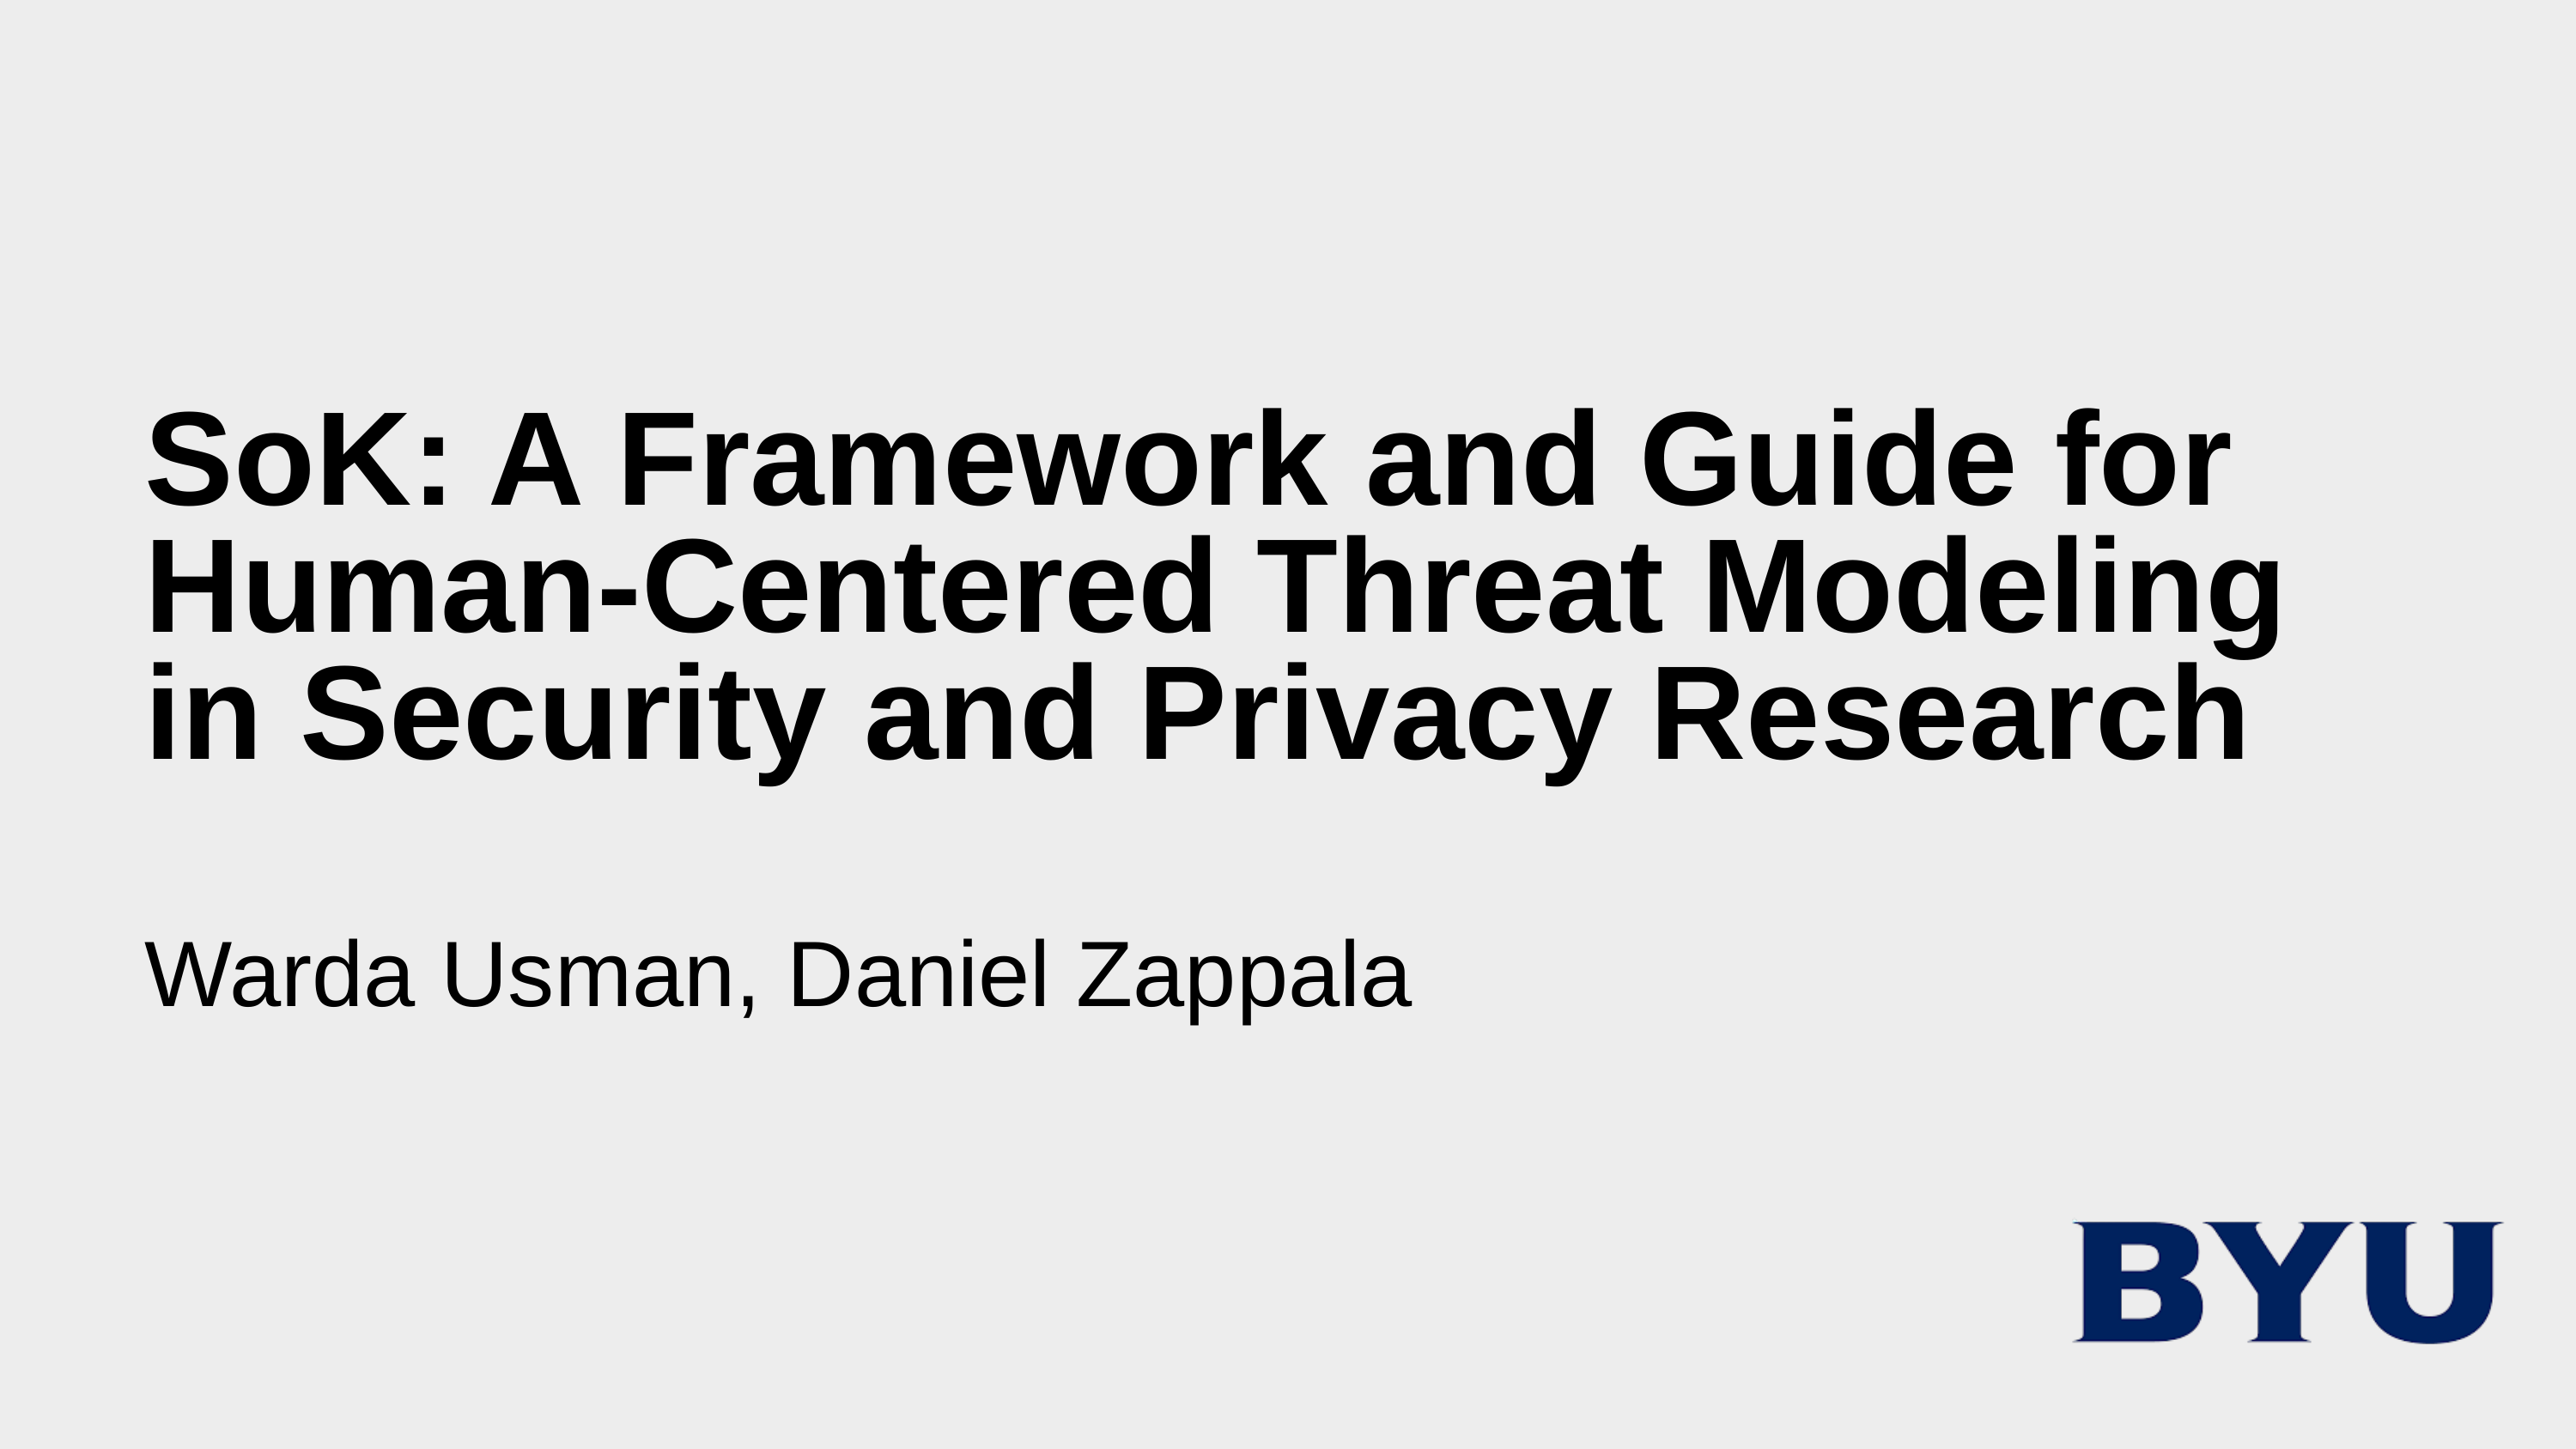

SoK: A Framework and Guide for Human-Centered Threat Modeling in Security and Privacy Research
Warda Usman, Daniel Zappala